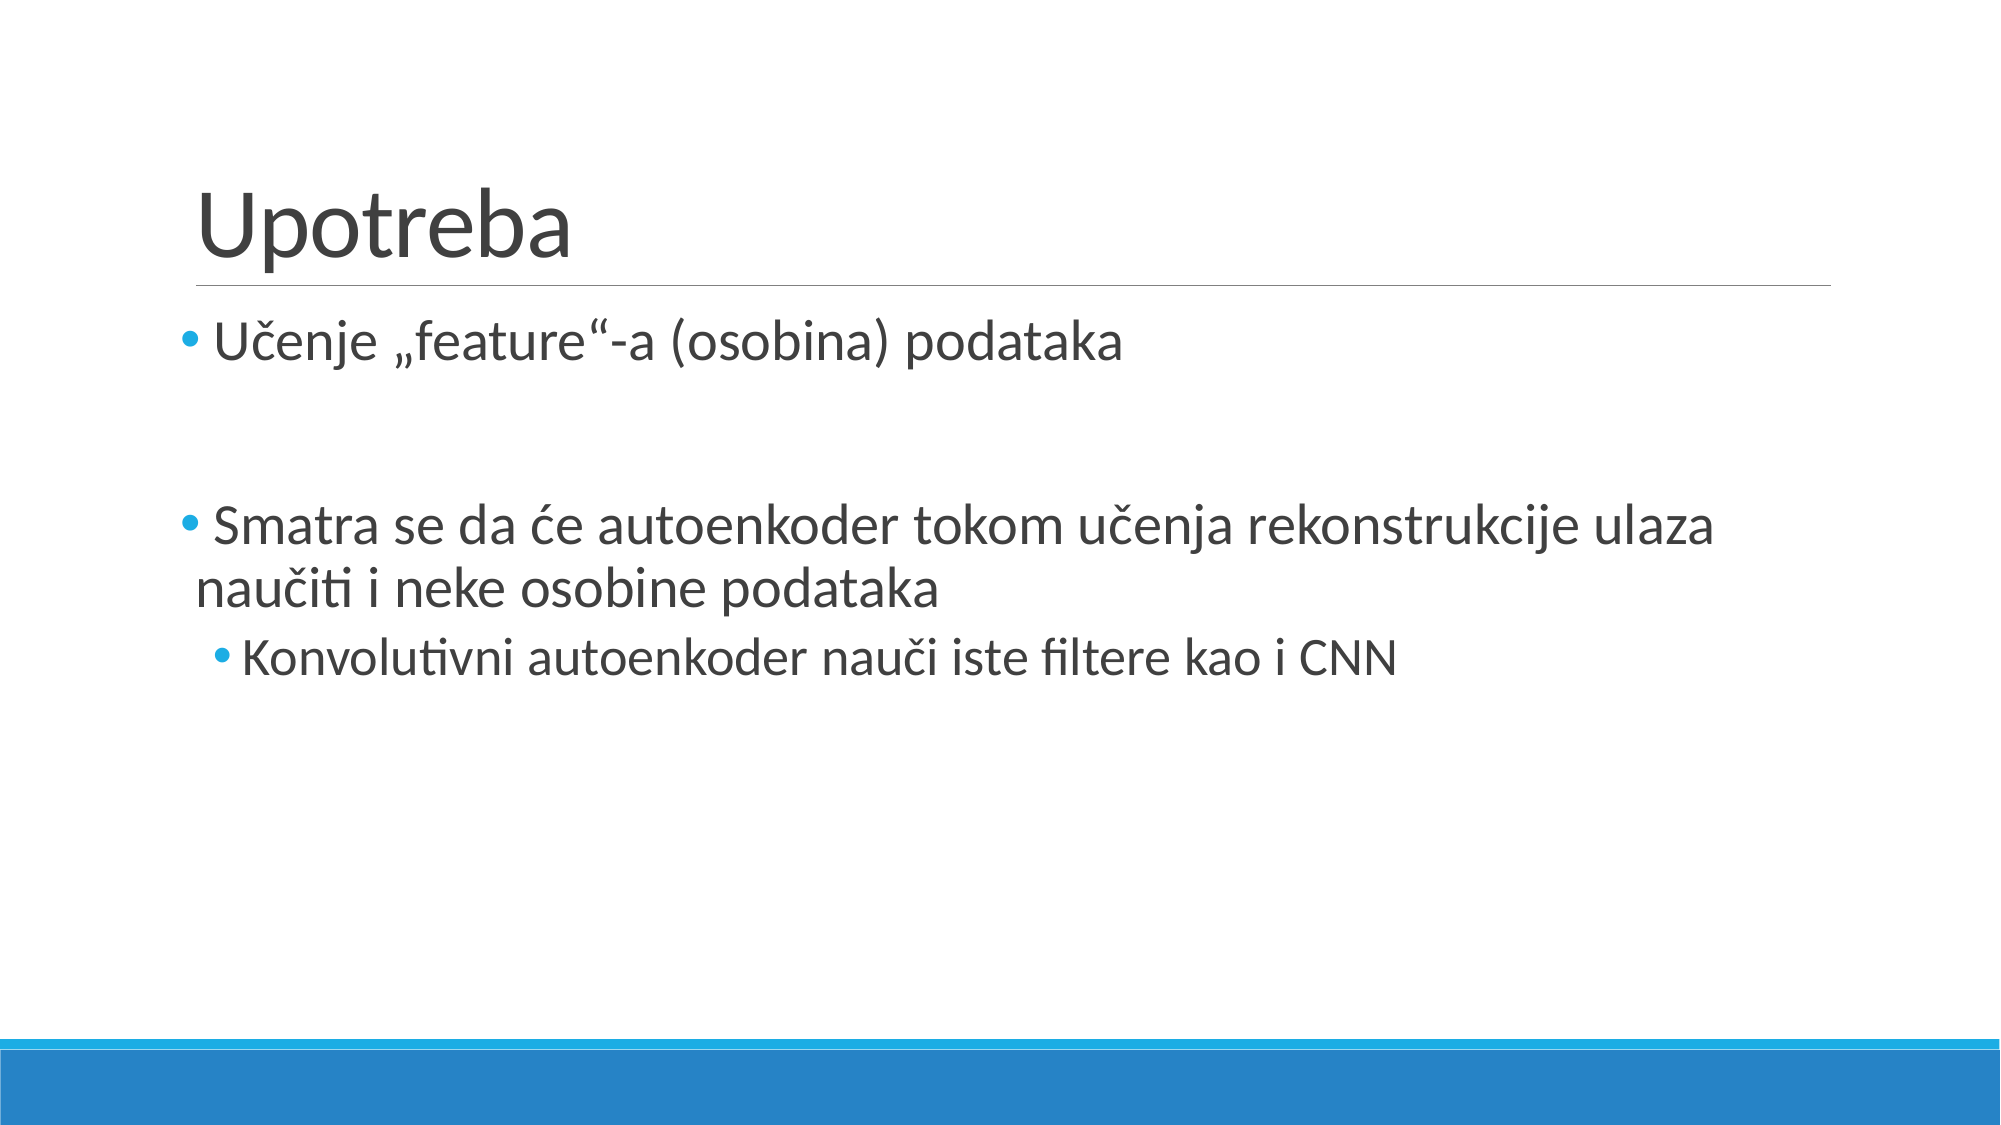

# Upotreba
 Učenje „feature“-a (osobina) podataka

 Smatra se da će autoenkoder tokom učenja rekonstrukcije ulaza naučiti i neke osobine podataka
Konvolutivni autoenkoder nauči iste filtere kao i CNN